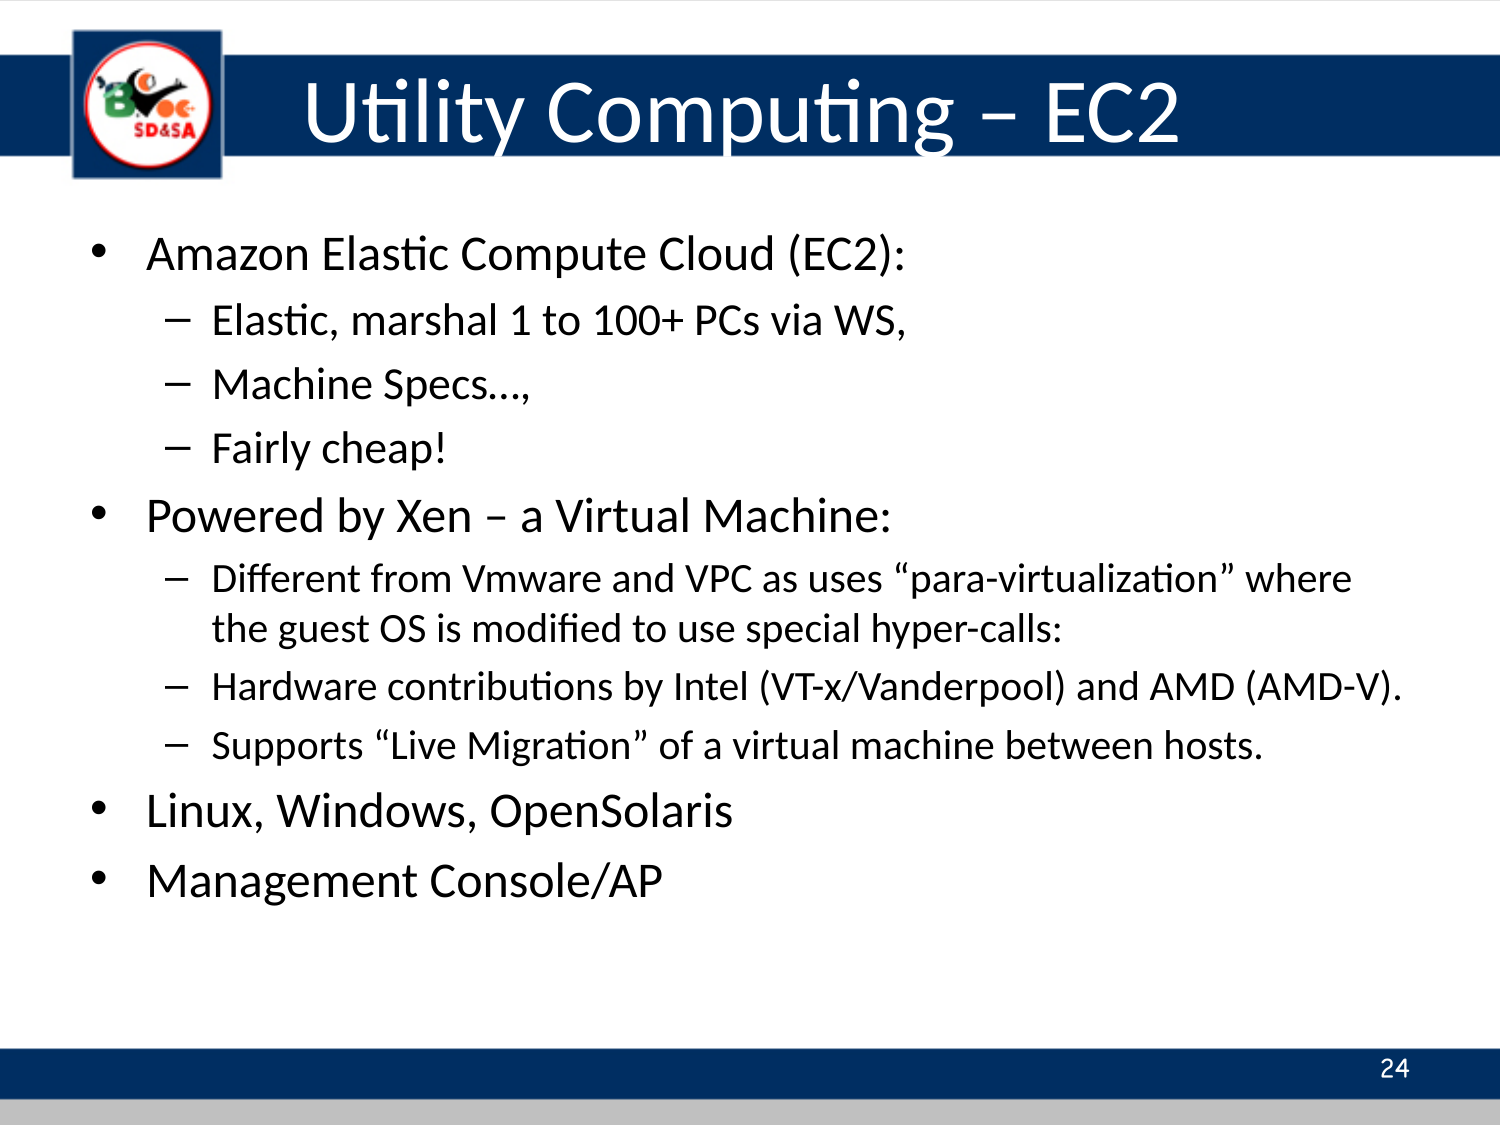

# Utility Computing – EC2
Amazon Elastic Compute Cloud (EC2):
Elastic, marshal 1 to 100+ PCs via WS,
Machine Specs…,
Fairly cheap!
Powered by Xen – a Virtual Machine:
Different from Vmware and VPC as uses “para-virtualization” where the guest OS is modified to use special hyper-calls:
Hardware contributions by Intel (VT-x/Vanderpool) and AMD (AMD-V).
Supports “Live Migration” of a virtual machine between hosts.
Linux, Windows, OpenSolaris
Management Console/AP

24